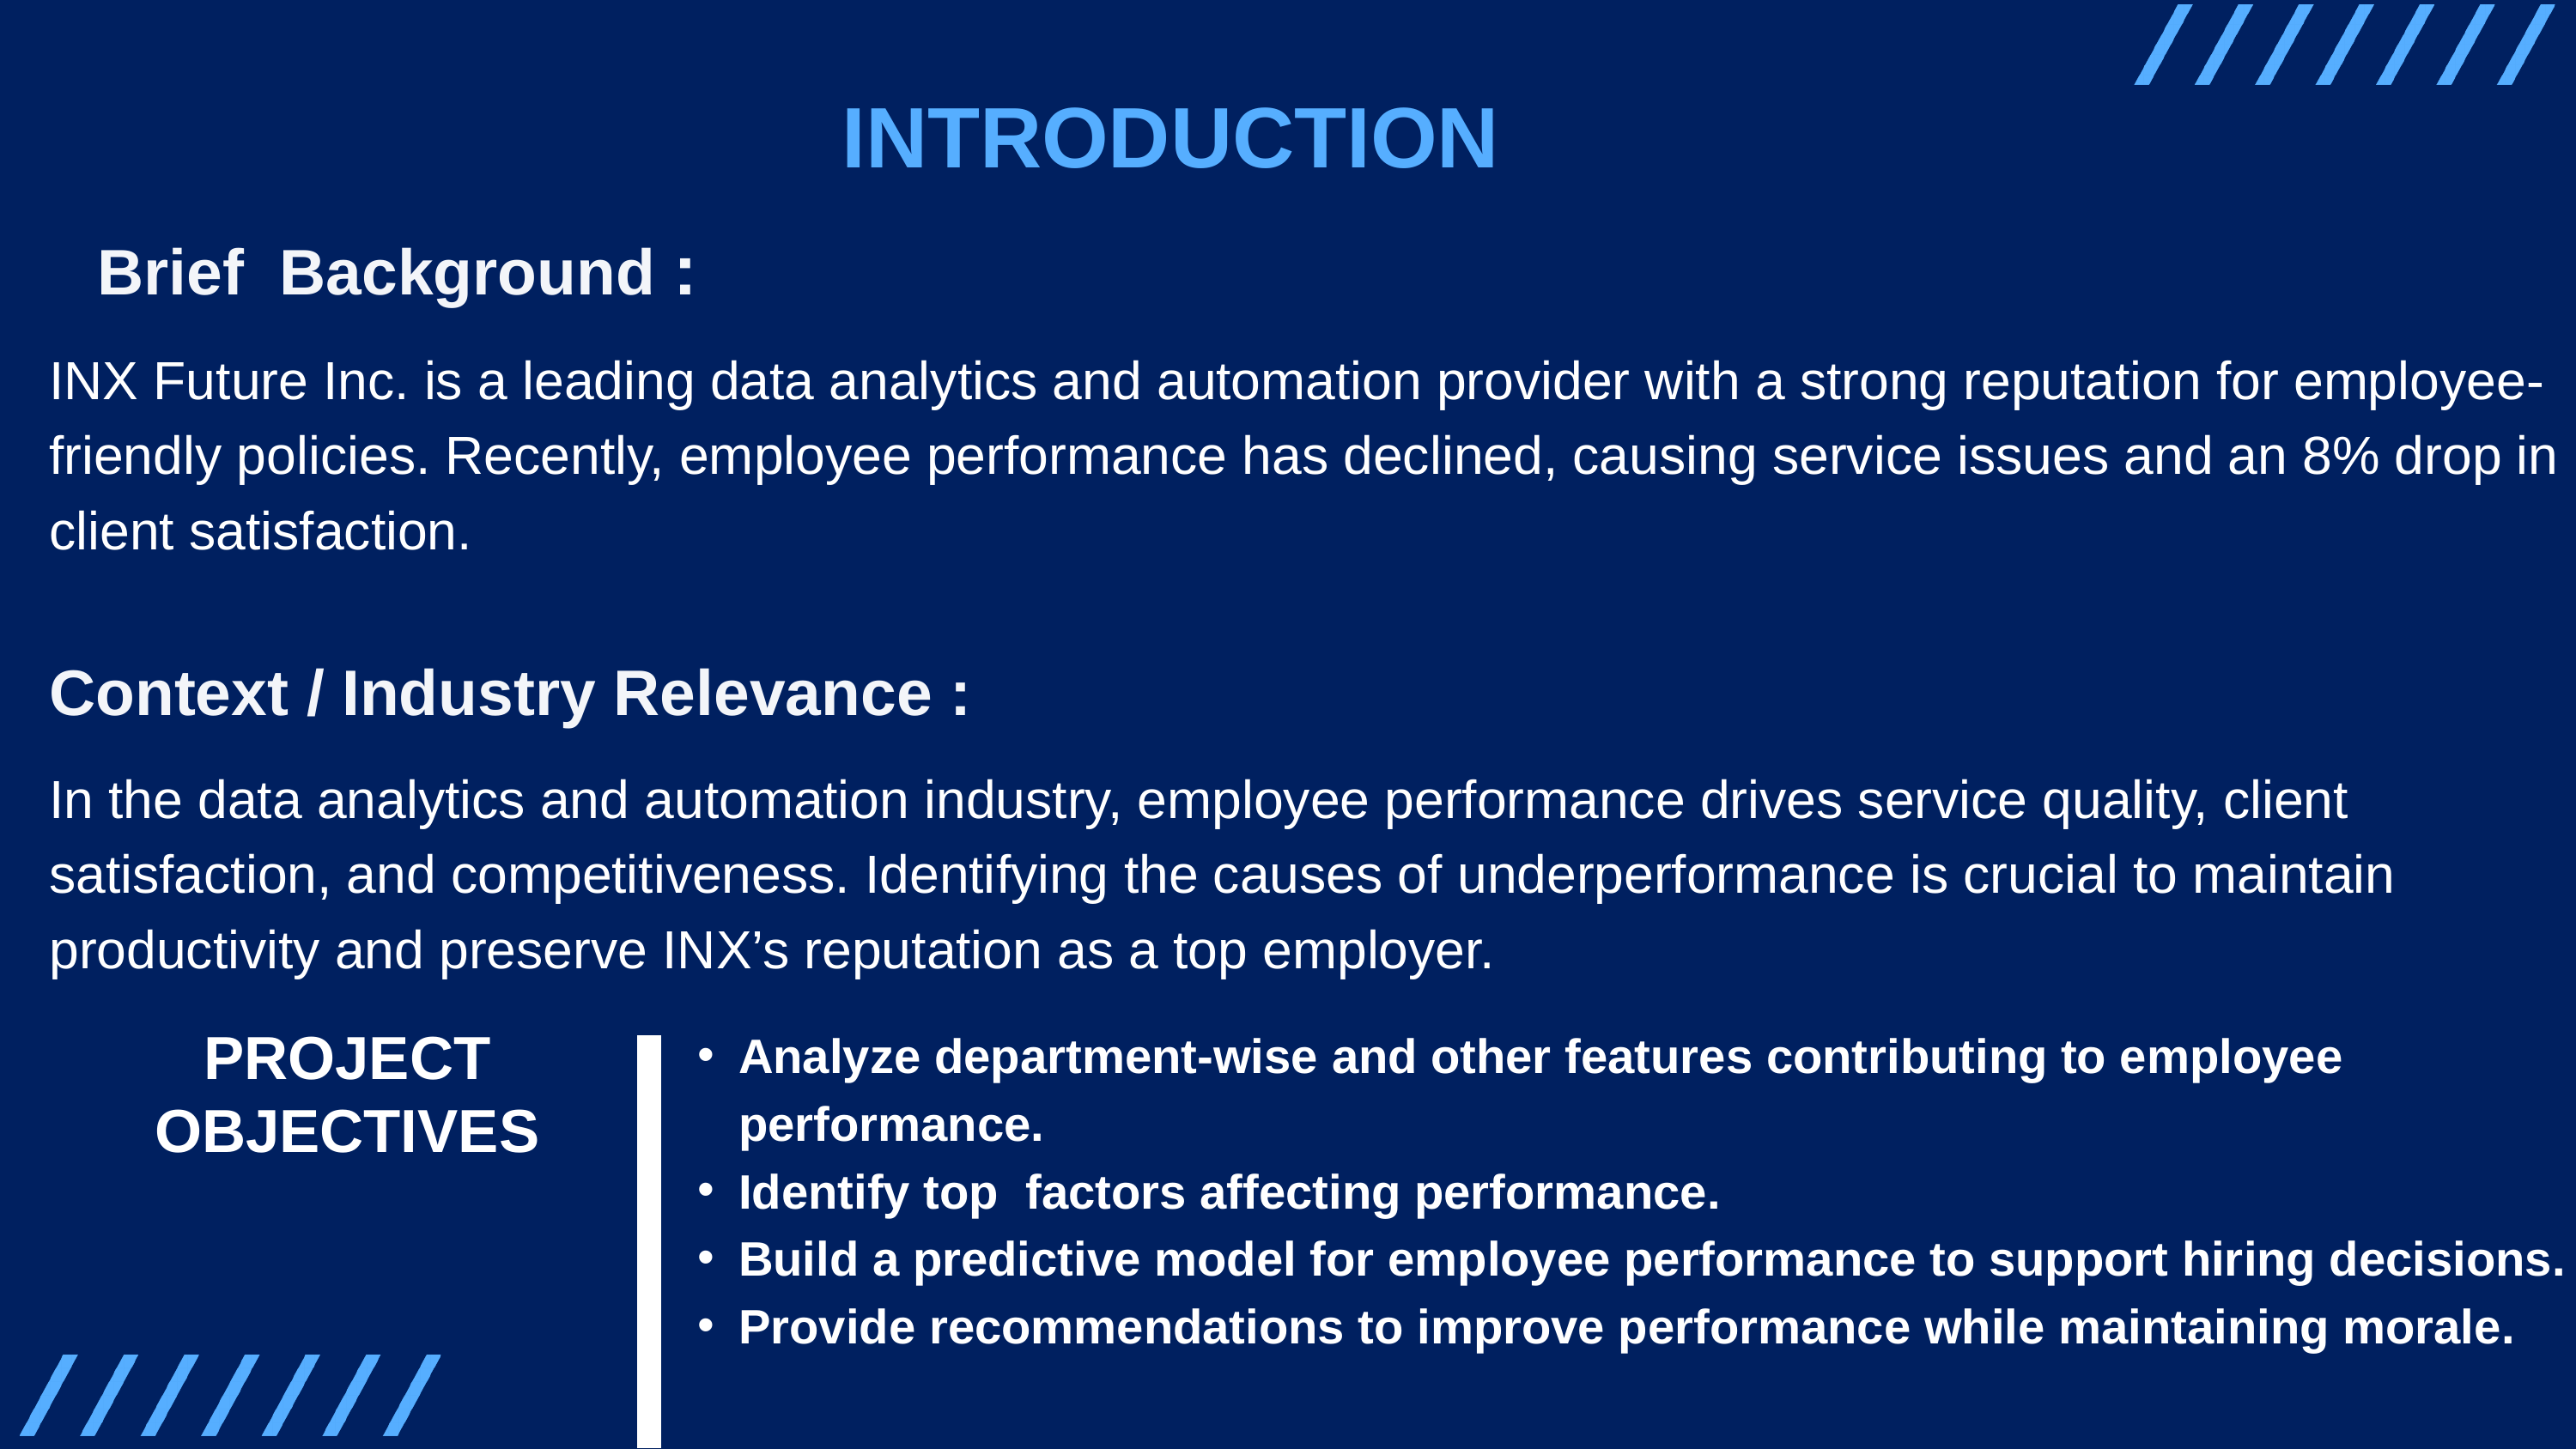

INTRODUCTION
Brief  Background :
INX Future Inc. is a leading data analytics and automation provider with a strong reputation for employee-friendly policies. Recently, employee performance has declined, causing service issues and an 8% drop in client satisfaction.
Context / Industry Relevance :
In the data analytics and automation industry, employee performance drives service quality, client satisfaction, and competitiveness. Identifying the causes of underperformance is crucial to maintain productivity and preserve INX’s reputation as a top employer.
Analyze department-wise and other features contributing to employee performance.
Identify top  factors affecting performance.
Build a predictive model for employee performance to support hiring decisions.
Provide recommendations to improve performance while maintaining morale.

PROJECT
OBJECTIVES